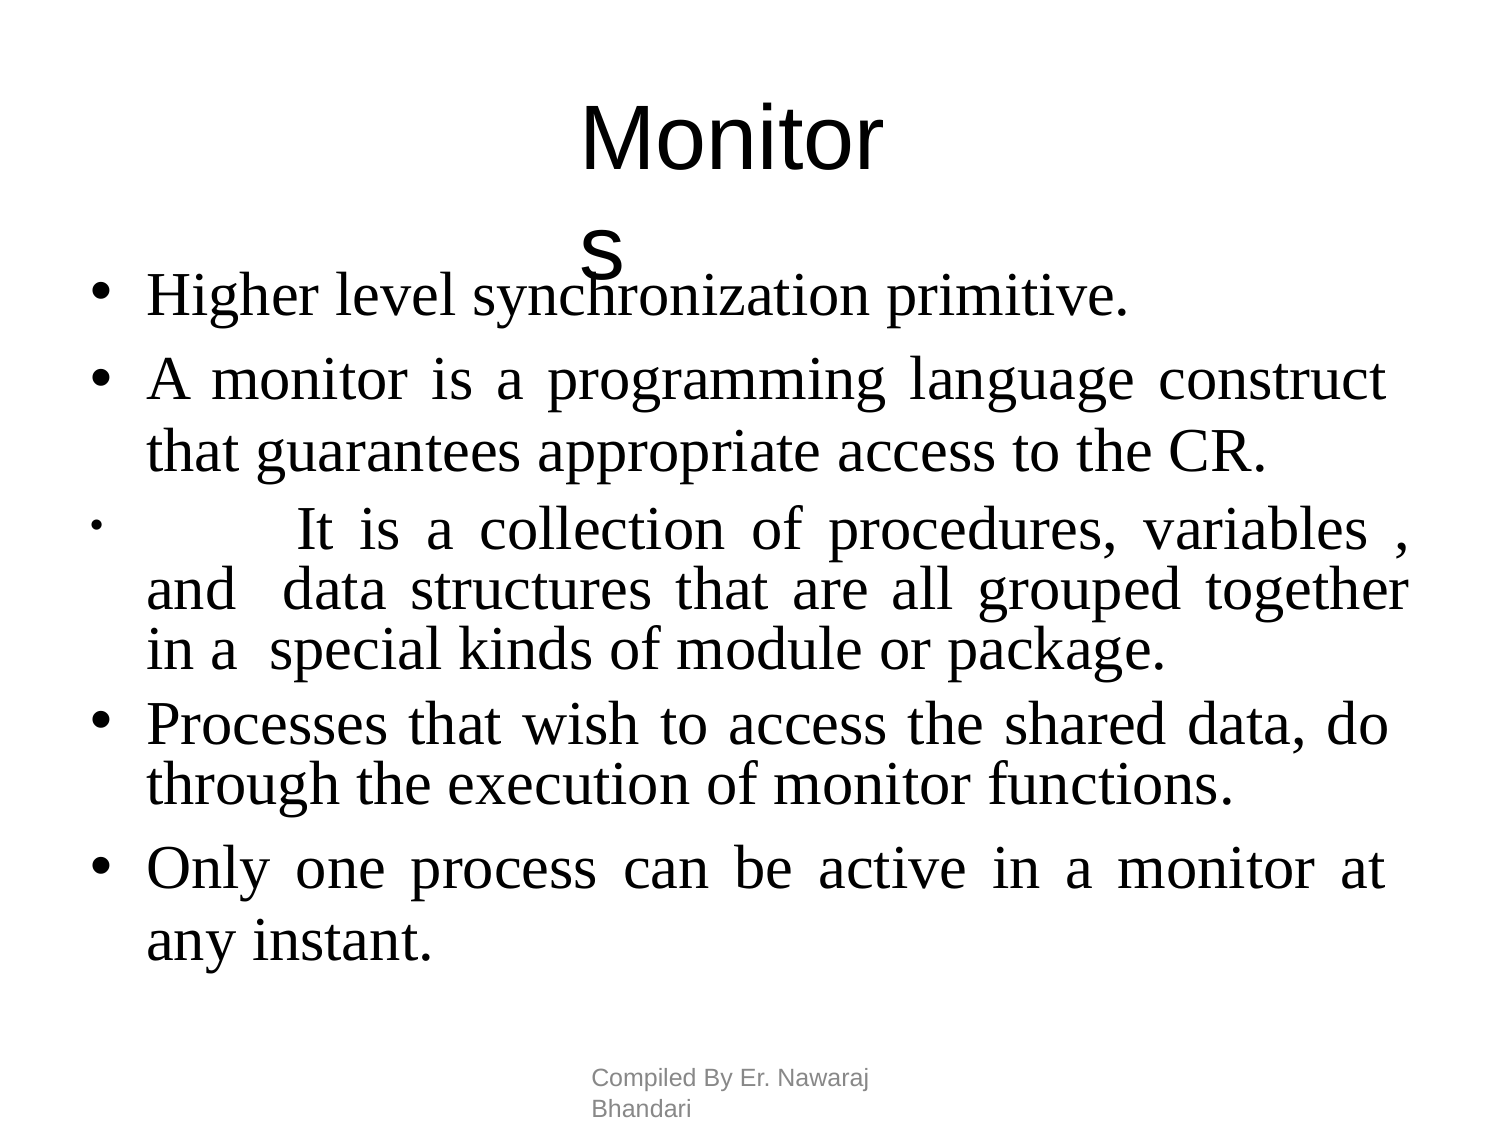

# Monitors
Higher level synchronization primitive.
A monitor is a programming language construct  that guarantees appropriate access to the CR.
	It is a collection of procedures, variables , and  data structures that are all grouped together in a  special kinds of module or package.
Processes that wish to access the shared data, do  through the execution of monitor functions.
Only one process can be active in a monitor at  any instant.
Compiled By Er. Nawaraj Bhandari